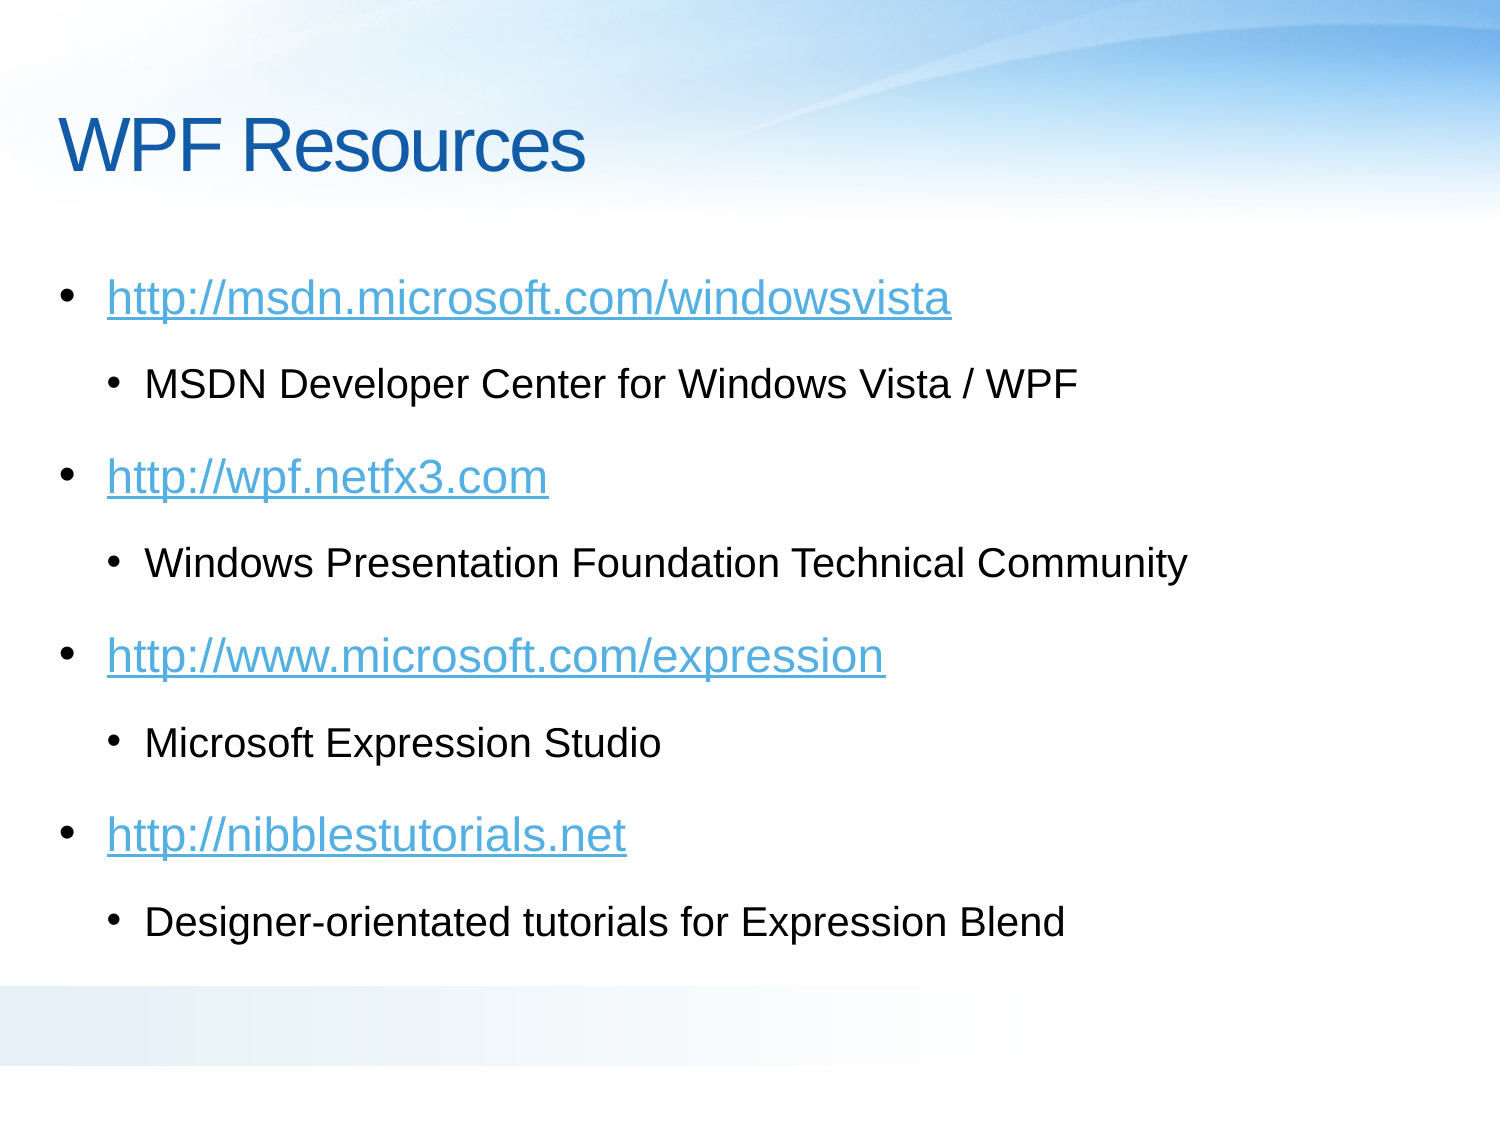

# WPF Resources
http://msdn.microsoft.com/windowsvista
MSDN Developer Center for Windows Vista / WPF
http://wpf.netfx3.com
Windows Presentation Foundation Technical Community
http://www.microsoft.com/expression
Microsoft Expression Studio
http://nibblestutorials.net
Designer-orientated tutorials for Expression Blend